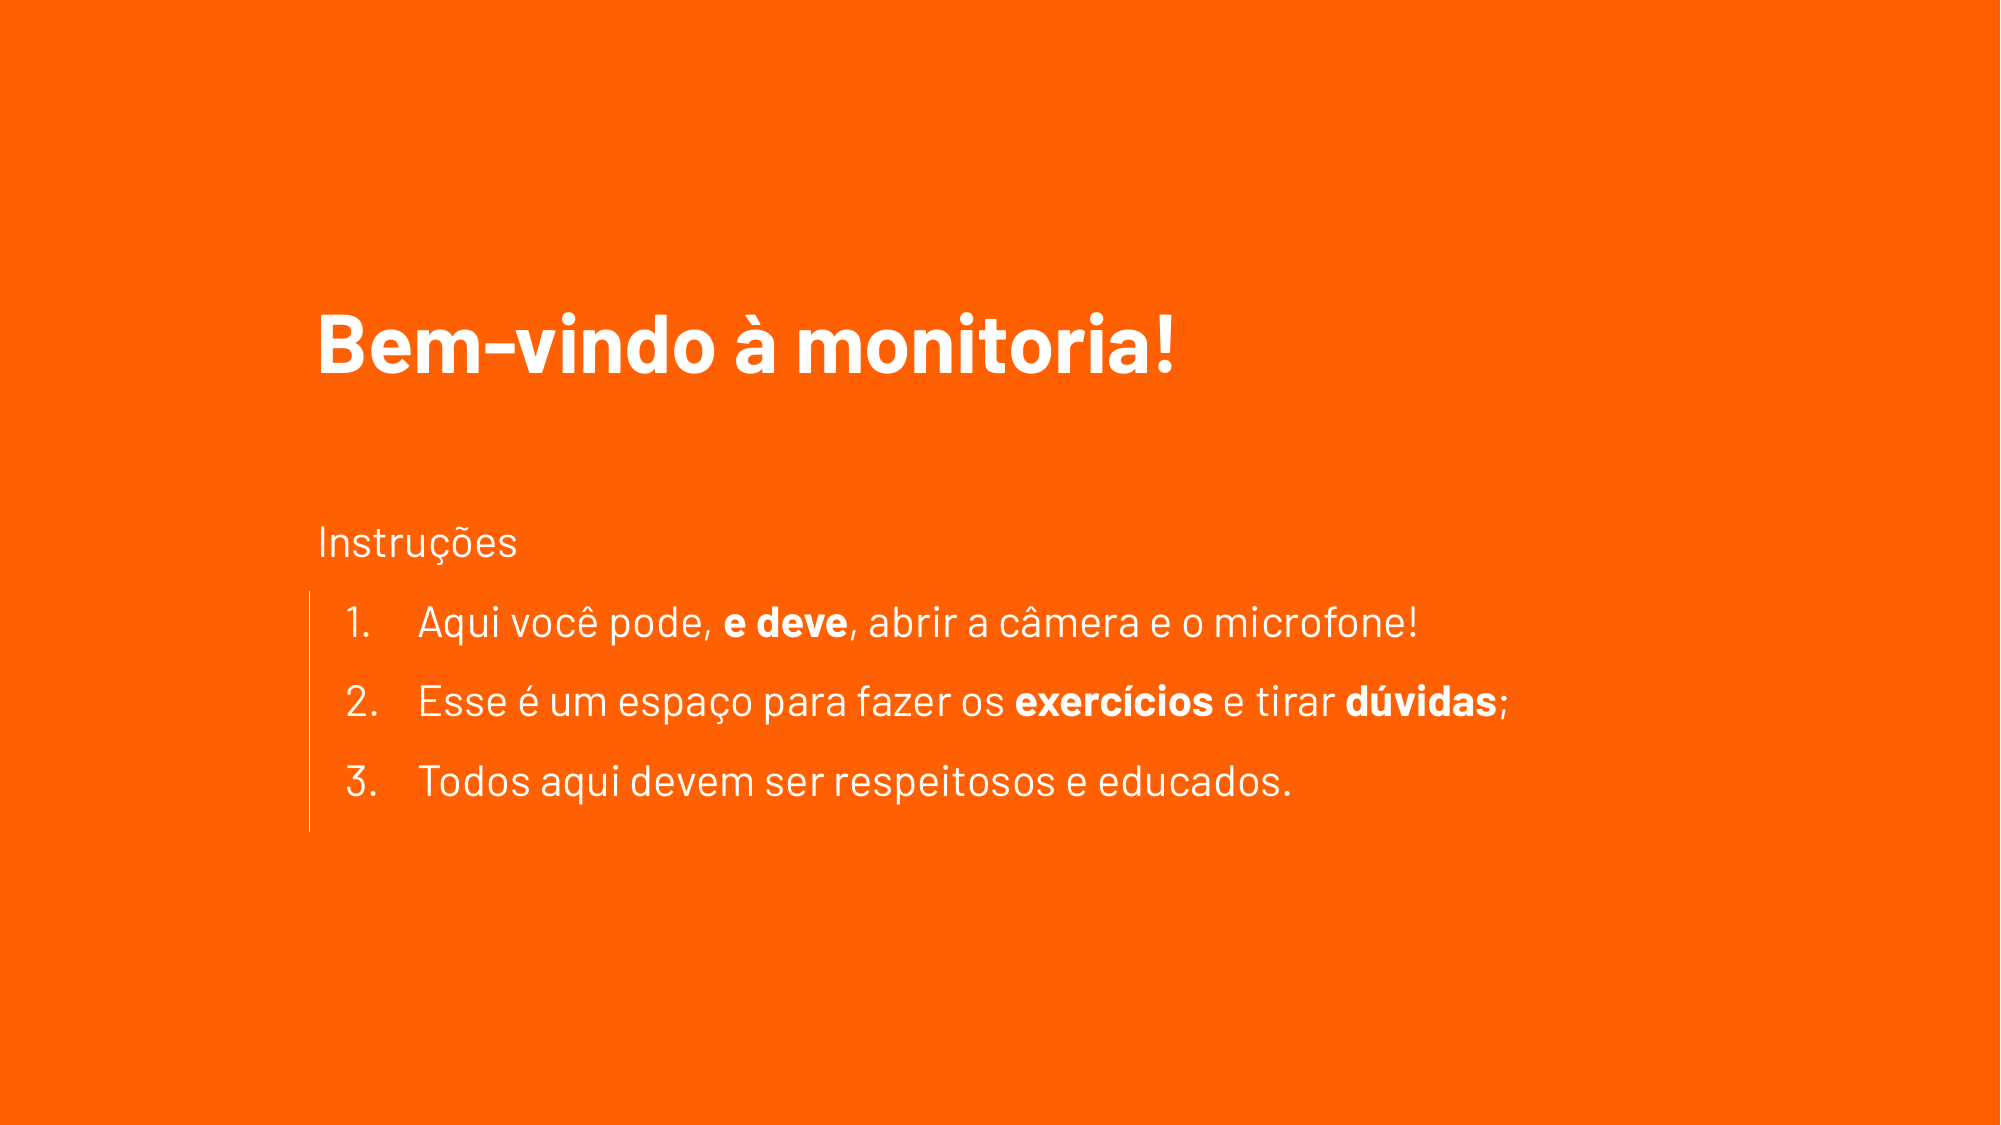

Bem-vindo à monitoria!
Instruções
Aqui você pode, e deve, abrir a câmera e o microfone!
Esse é um espaço para fazer os exercícios e tirar dúvidas;
Todos aqui devem ser respeitosos e educados.